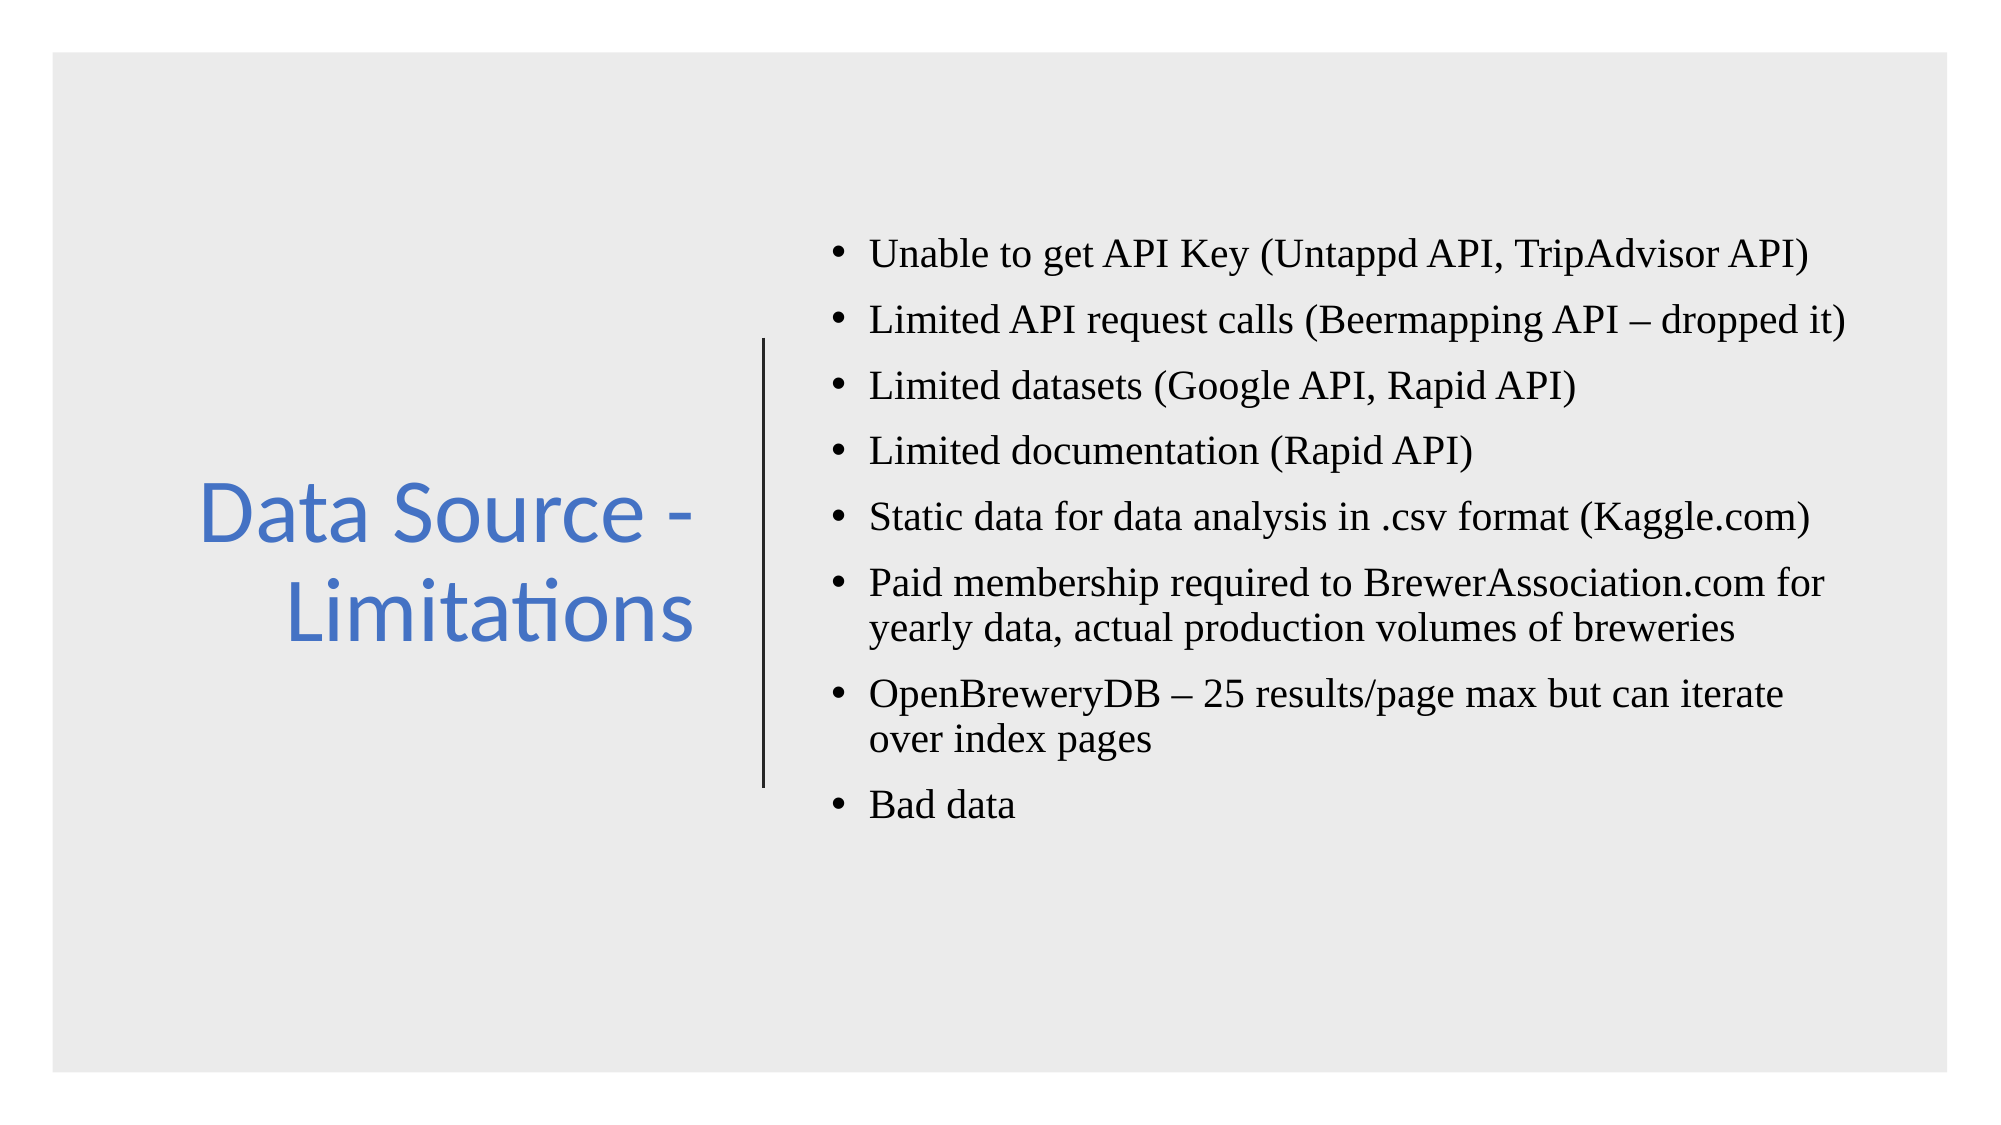

# Data Source - Limitations
Unable to get API Key (Untappd API, TripAdvisor API)
Limited API request calls (Beermapping API – dropped it)
Limited datasets (Google API, Rapid API)
Limited documentation (Rapid API)
Static data for data analysis in .csv format (Kaggle.com)
Paid membership required to BrewerAssociation.com for yearly data, actual production volumes of breweries
OpenBreweryDB – 25 results/page max but can iterate over index pages
Bad data